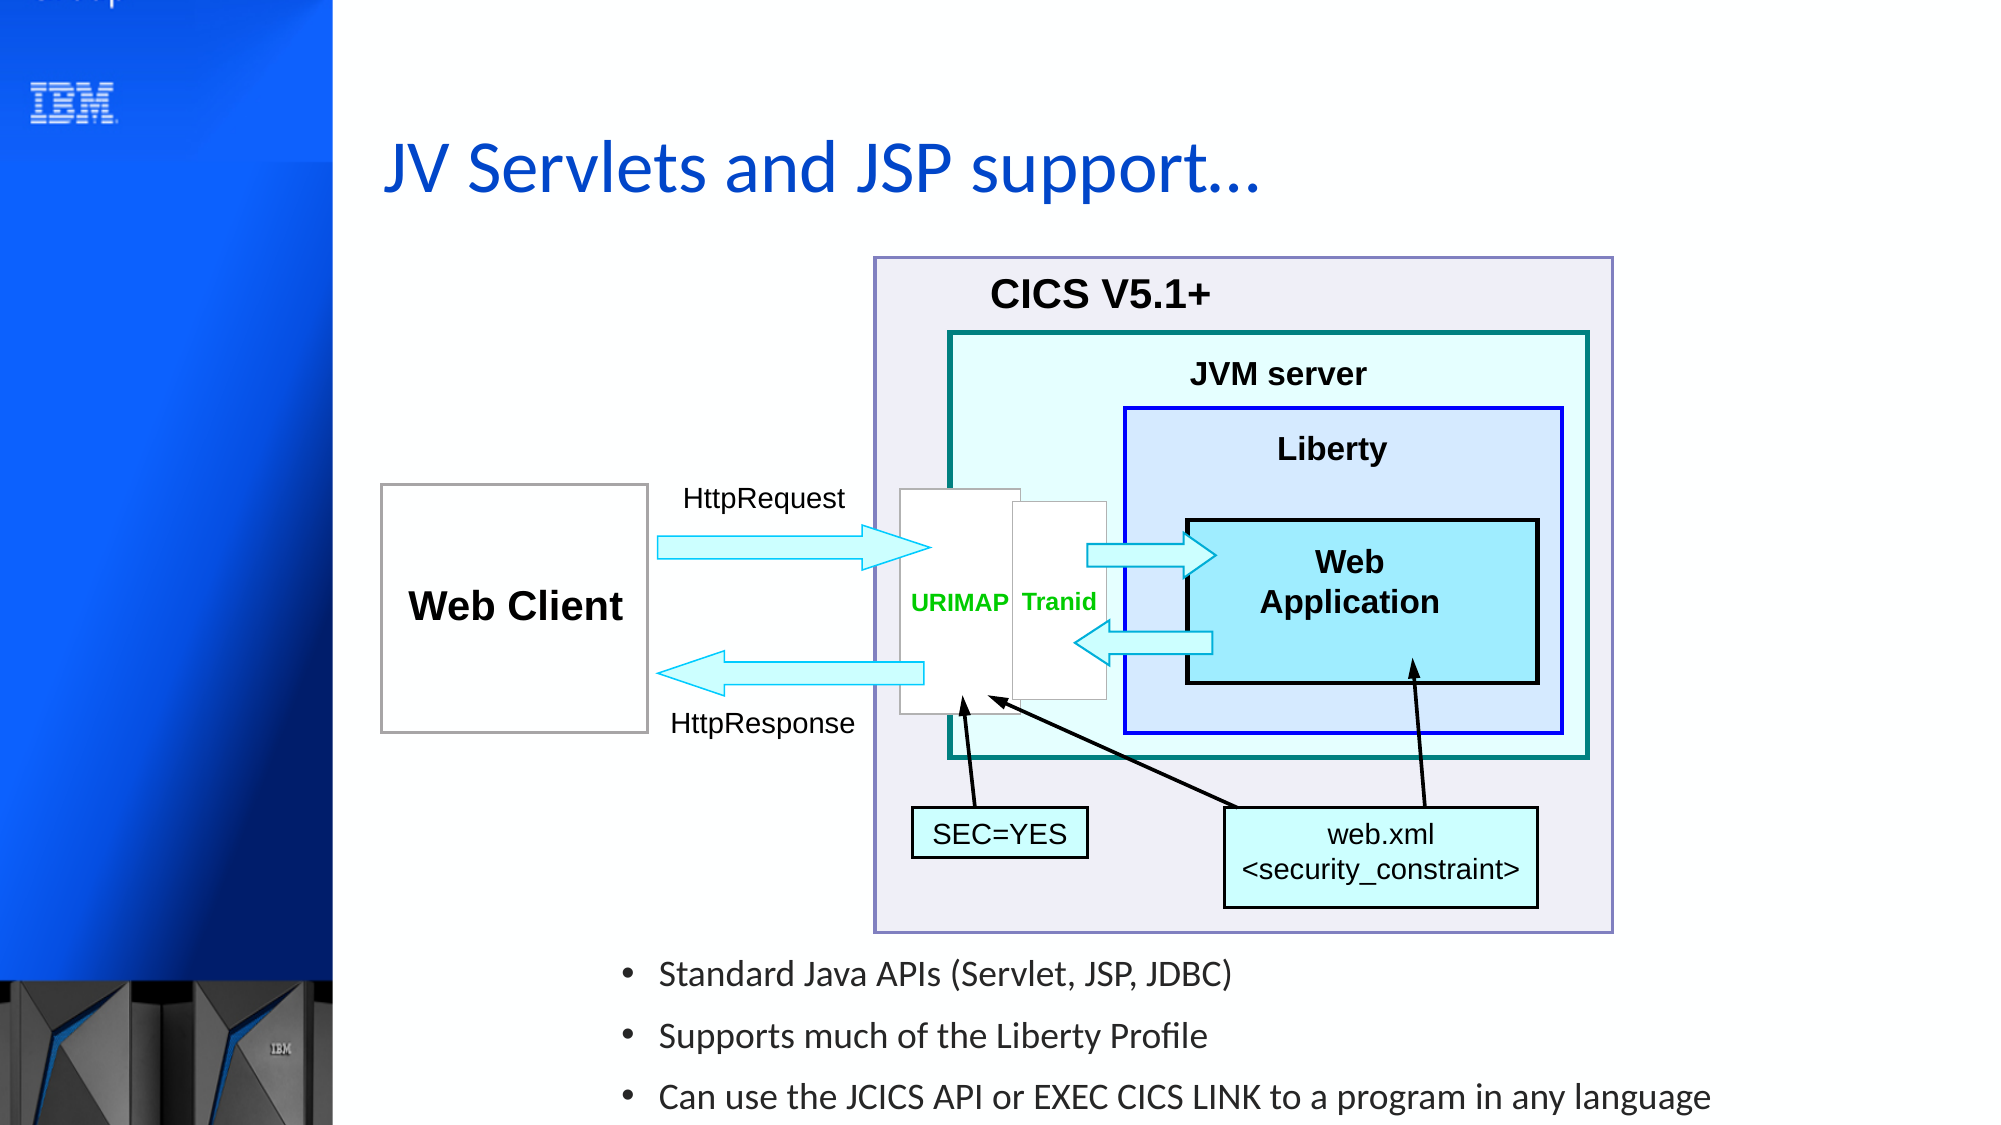

# JV Servlets and JSP support…

CICS V5.1+

JVM server

Liberty
HttpRequest

URIMAP
Tranid

Web Application
Web Client

HttpResponse

SEC=YES

web.xml
<security_constraint>
Standard Java APIs (Servlet, JSP, JDBC)
Supports much of the Liberty Profile
Can use the JCICS API or EXEC CICS LINK to a program in any language
96